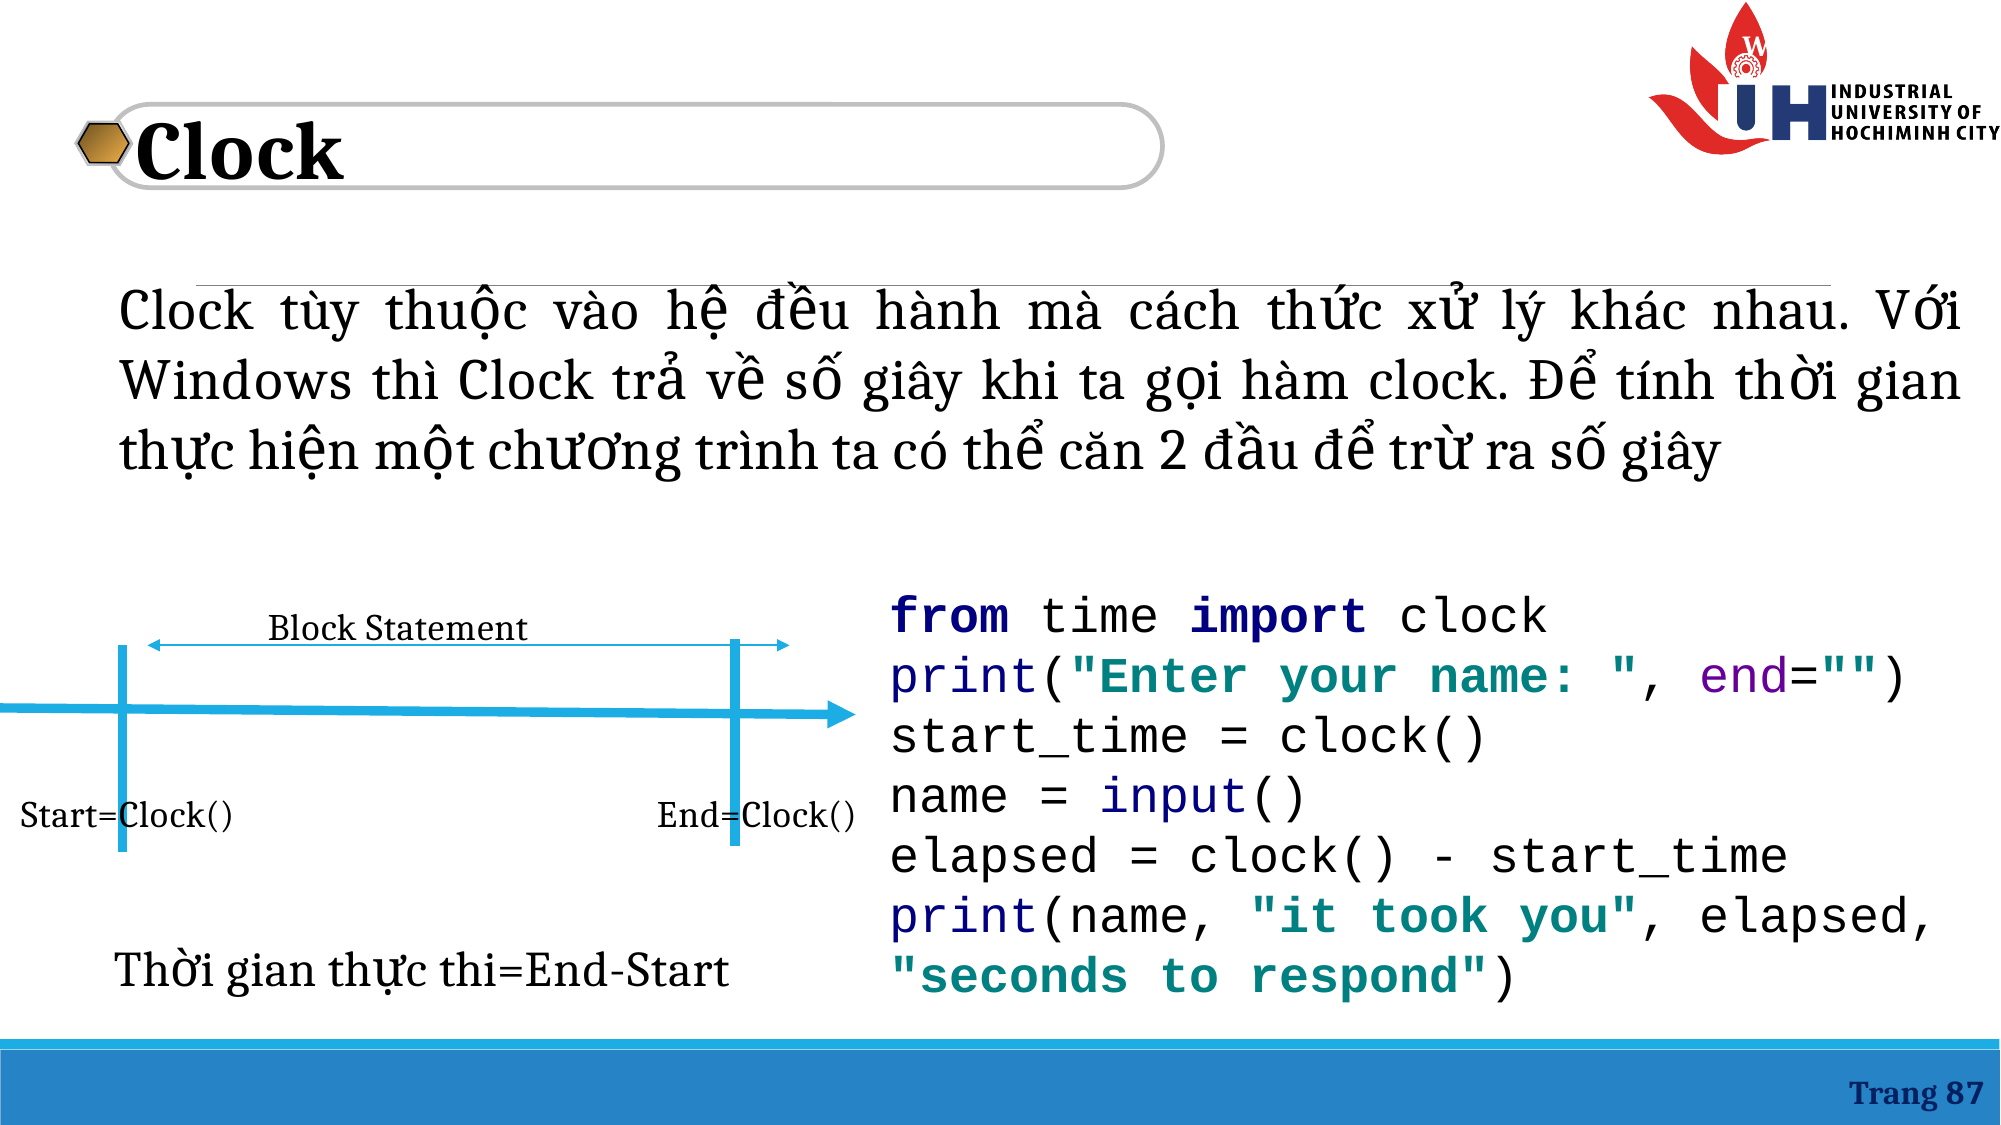

Clock

Clock tùy thuộc vào hệ đều hành mà cách thức xử lý khác nhau. Với Windows thì Clock trả về số giây khi ta gọi hàm clock. Để tính thời gian thực hiện một chương trình ta có thể căn 2 đầu để trừ ra số giây
from time import clock
print("Enter your name: ", end="")
start_time = clock()
name = input()
elapsed = clock() - start_time
print(name, "it took you", elapsed, "seconds to respond")
Block Statement
Start=Clock()
End=Clock()
Thời gian thực thi=End-Start
Trang 87